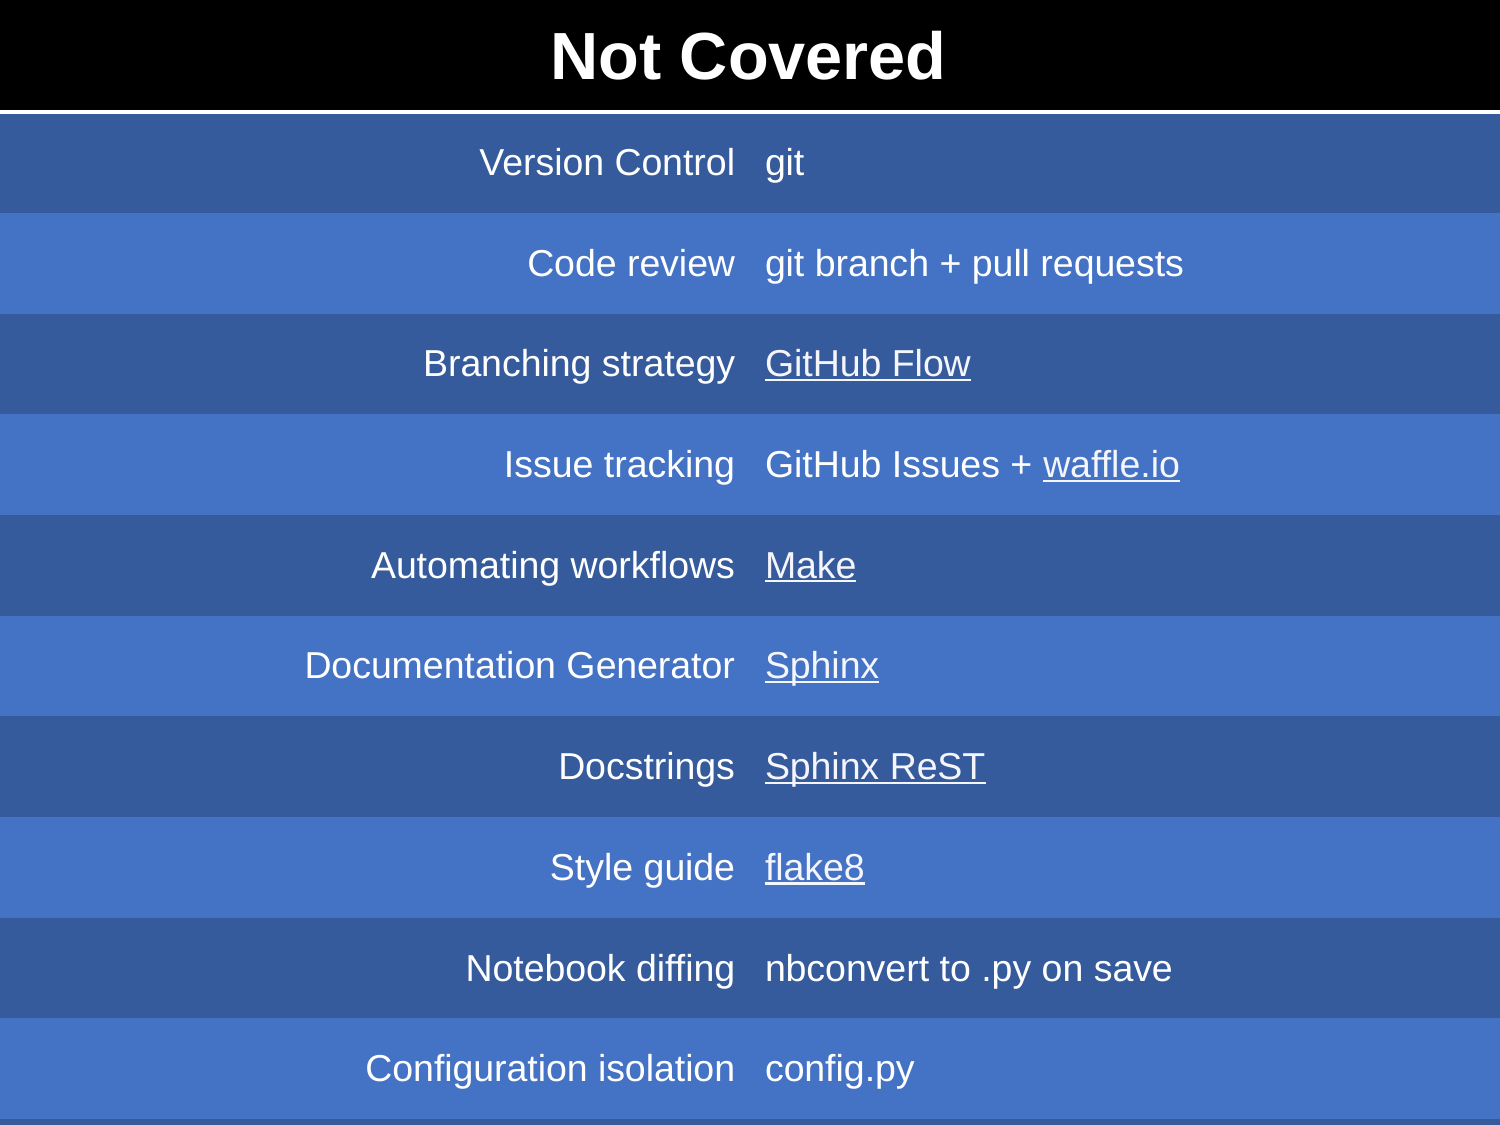

| Not Covered |  |
| --- | --- |
| Version Control | git |
| Code review | git branch + pull requests |
| Branching strategy | GitHub Flow |
| Issue tracking | GitHub Issues + waffle.io |
| Automating workflows | Make |
| Documentation Generator | Sphinx |
| Docstrings | Sphinx ReST |
| Style guide | flake8 |
| Notebook diffing | nbconvert to .py on save |
| Configuration isolation | config.py |
| Continuous Integration | Codeship |